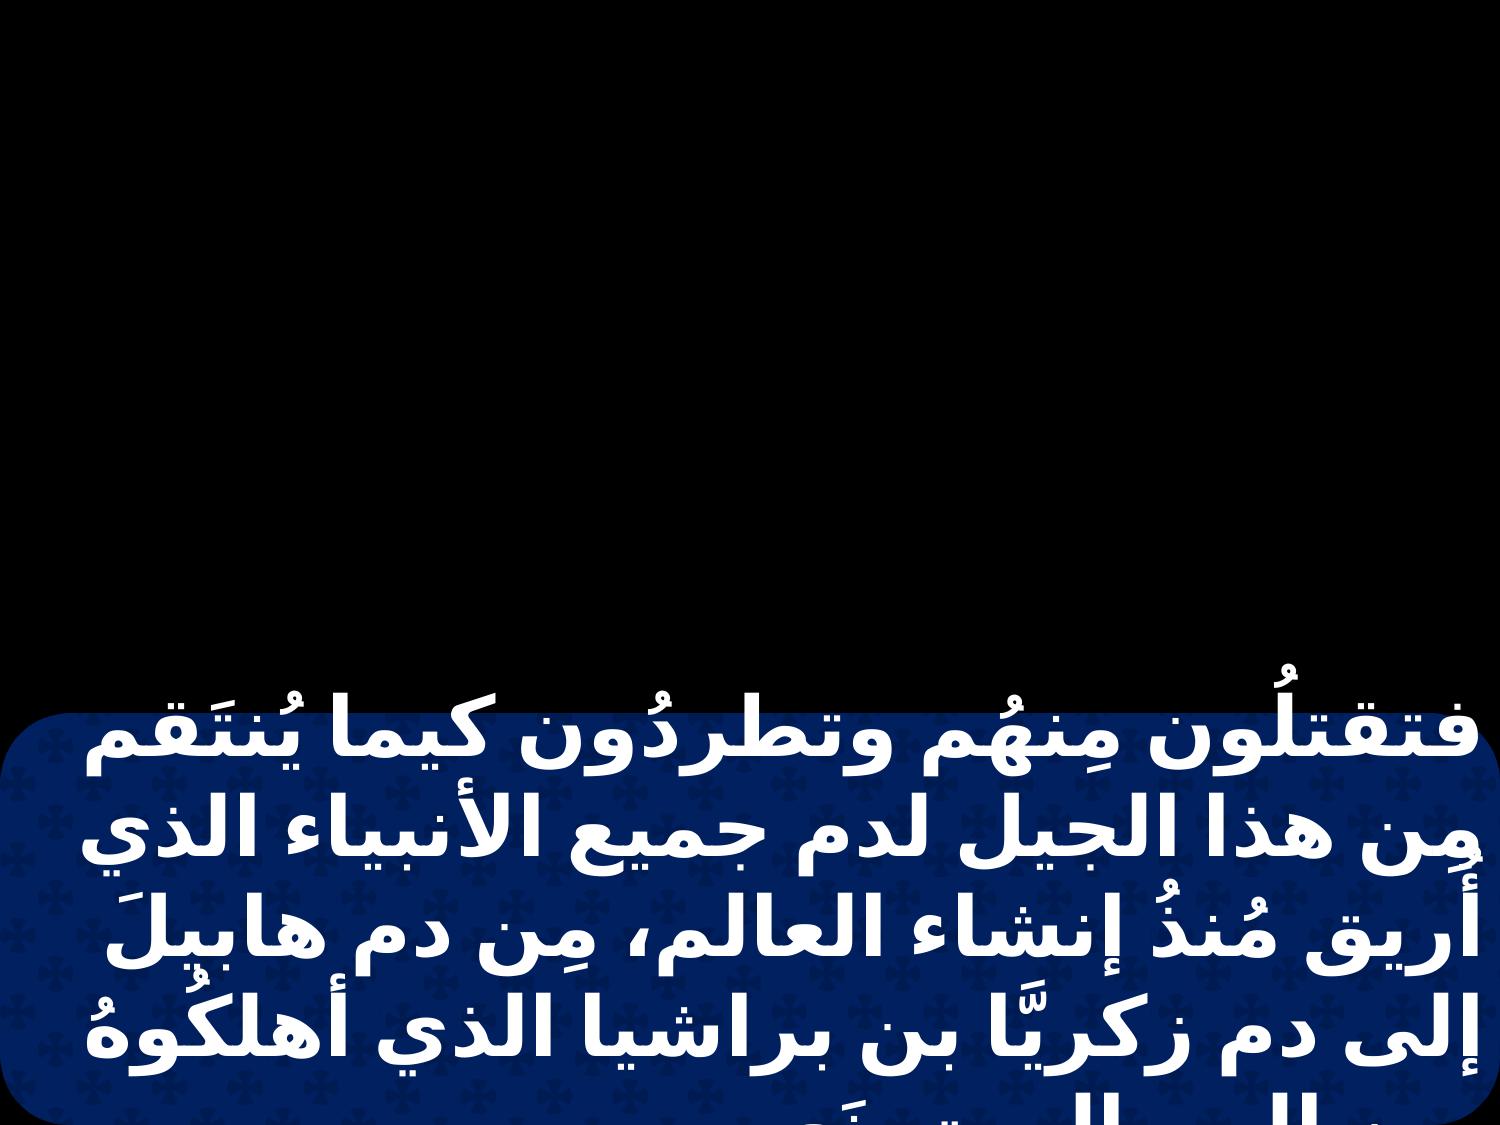

فتقتلُون مِنهُم وتطردُون كيما يُنتَقم مِن هذا الجيل لدم جميع الأنبياء الذي أُريق مُنذُ إنشاء العالم، مِن دم هابيلَ إلى دم زكريَّا بن براشيا الذي أهلكُوهُ بين الم والبيت. نَعم،